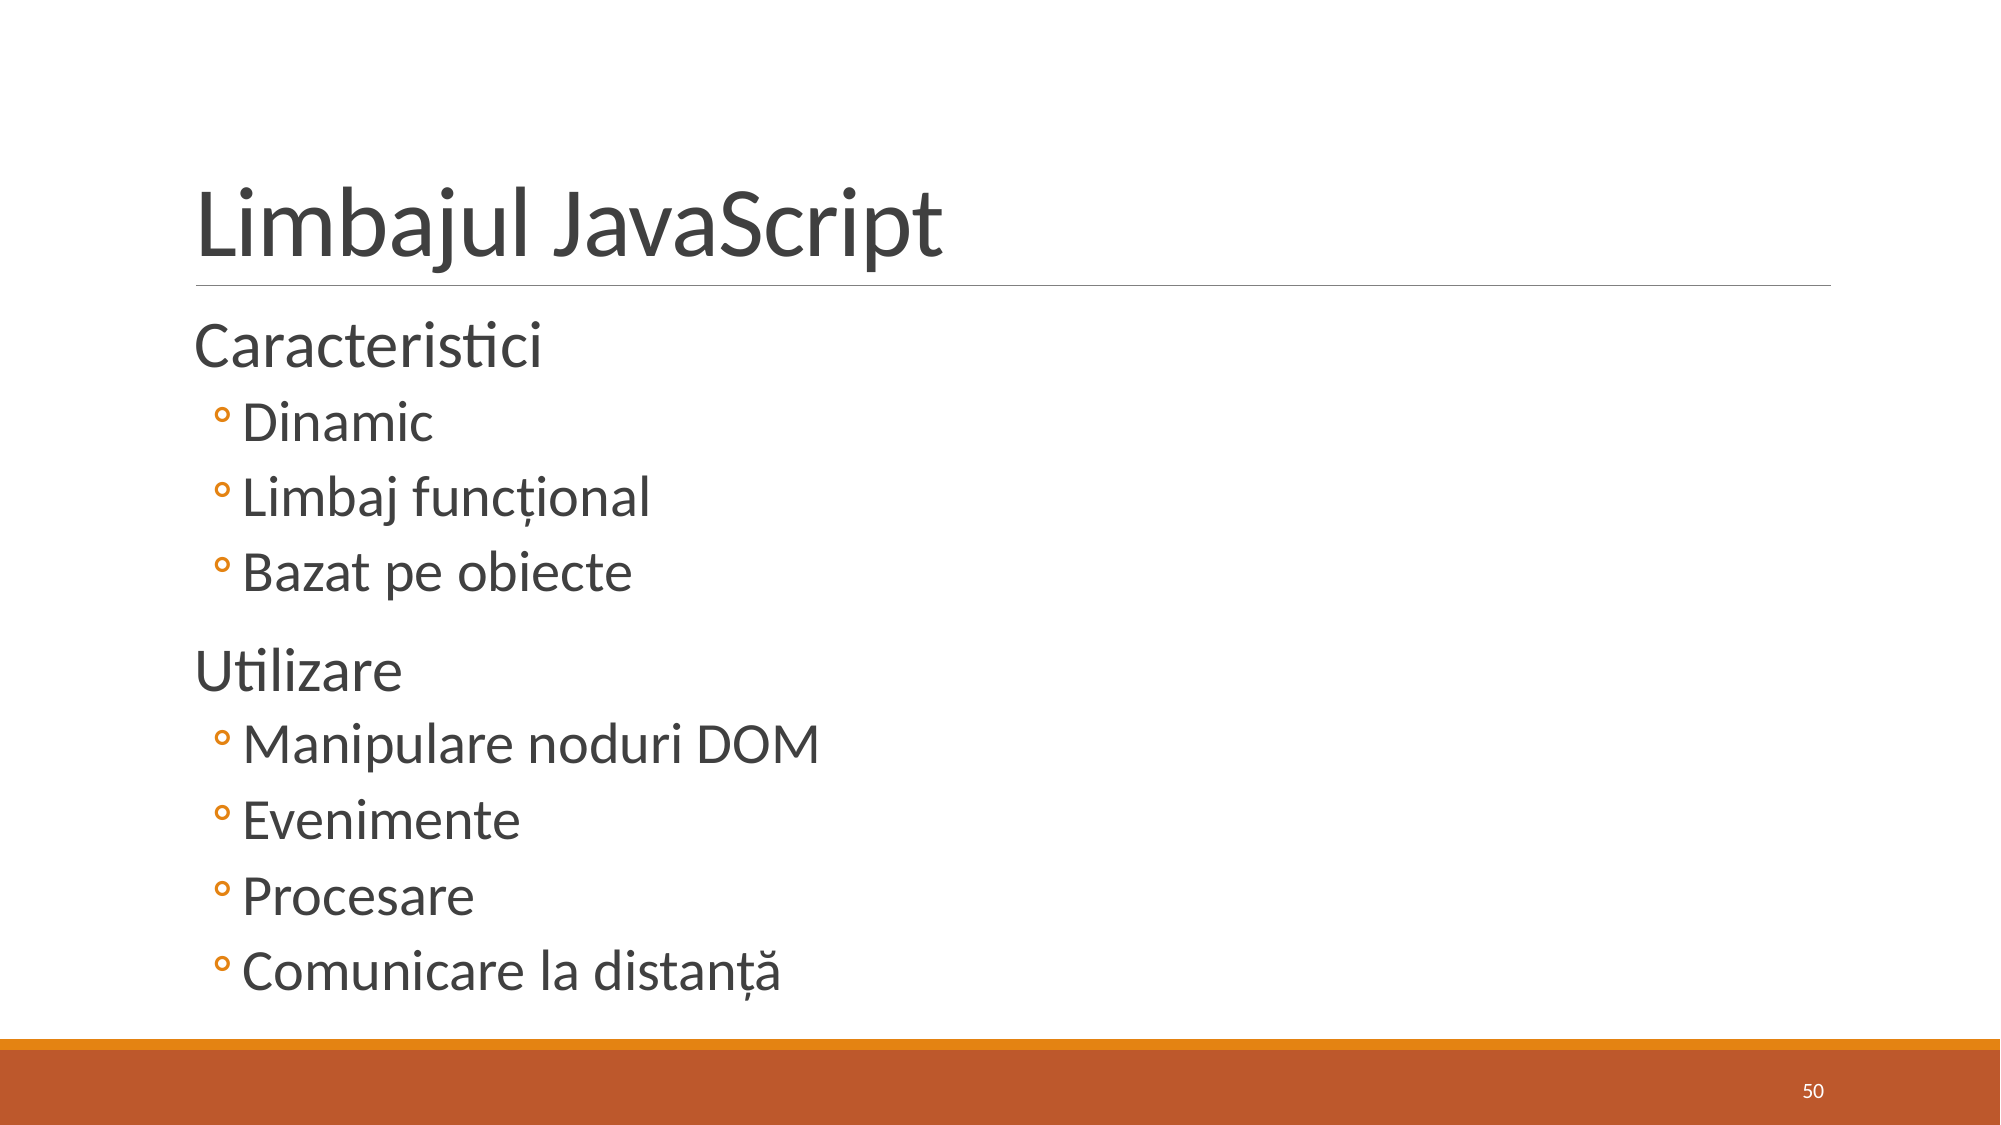

# Limbajul JavaScript
Caracteristici
Dinamic
Limbaj funcțional
Bazat pe obiecte
Utilizare
Manipulare noduri DOM
Evenimente
Procesare
Comunicare la distanță

50